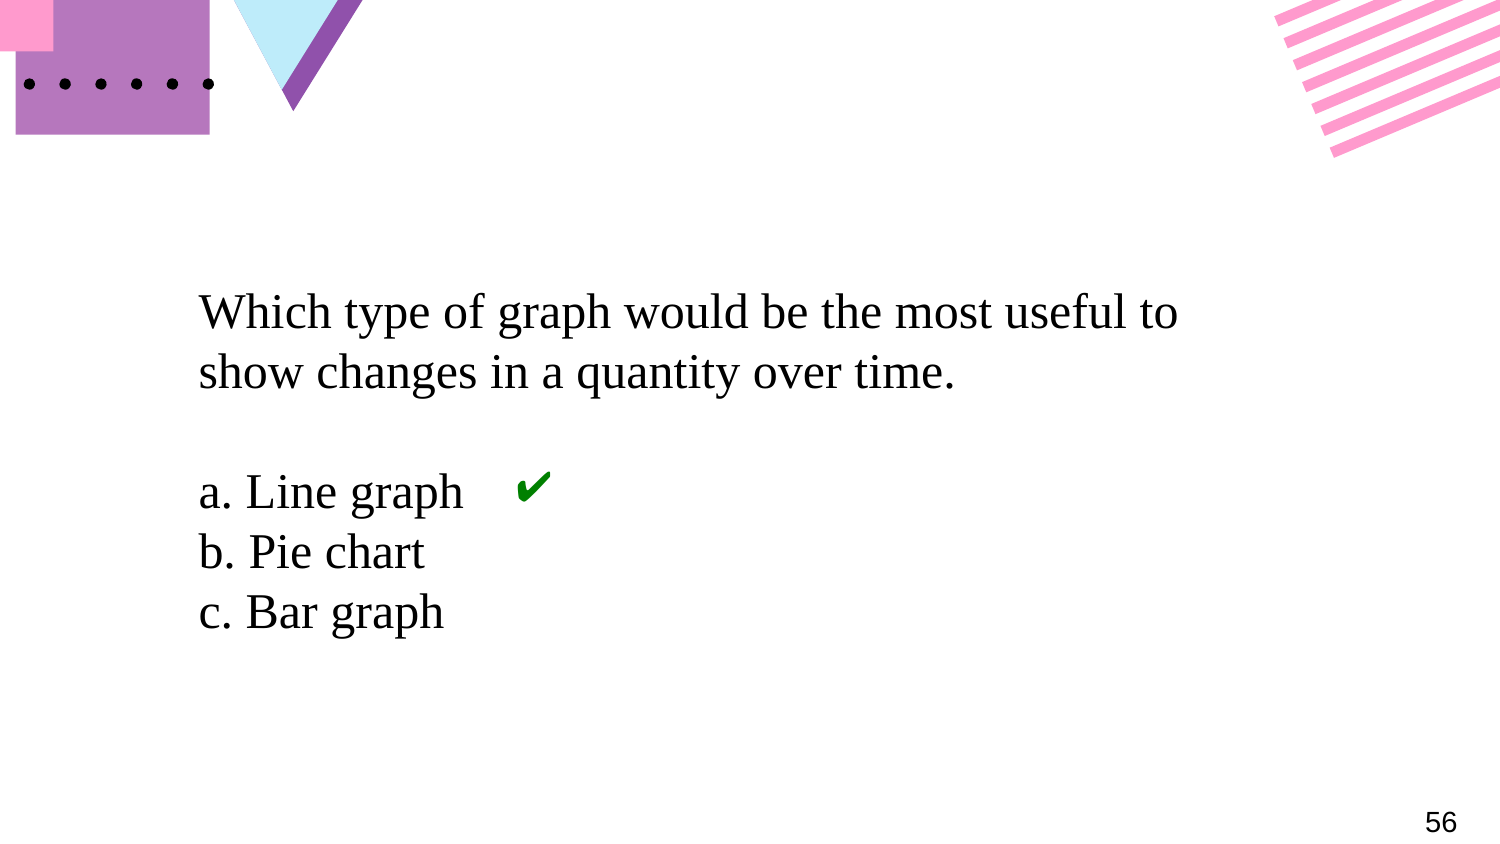

# Which type of graph would be the most useful to show changes in a quantity over time. a. Line graph b. Pie chart c. Bar graph
✔
56